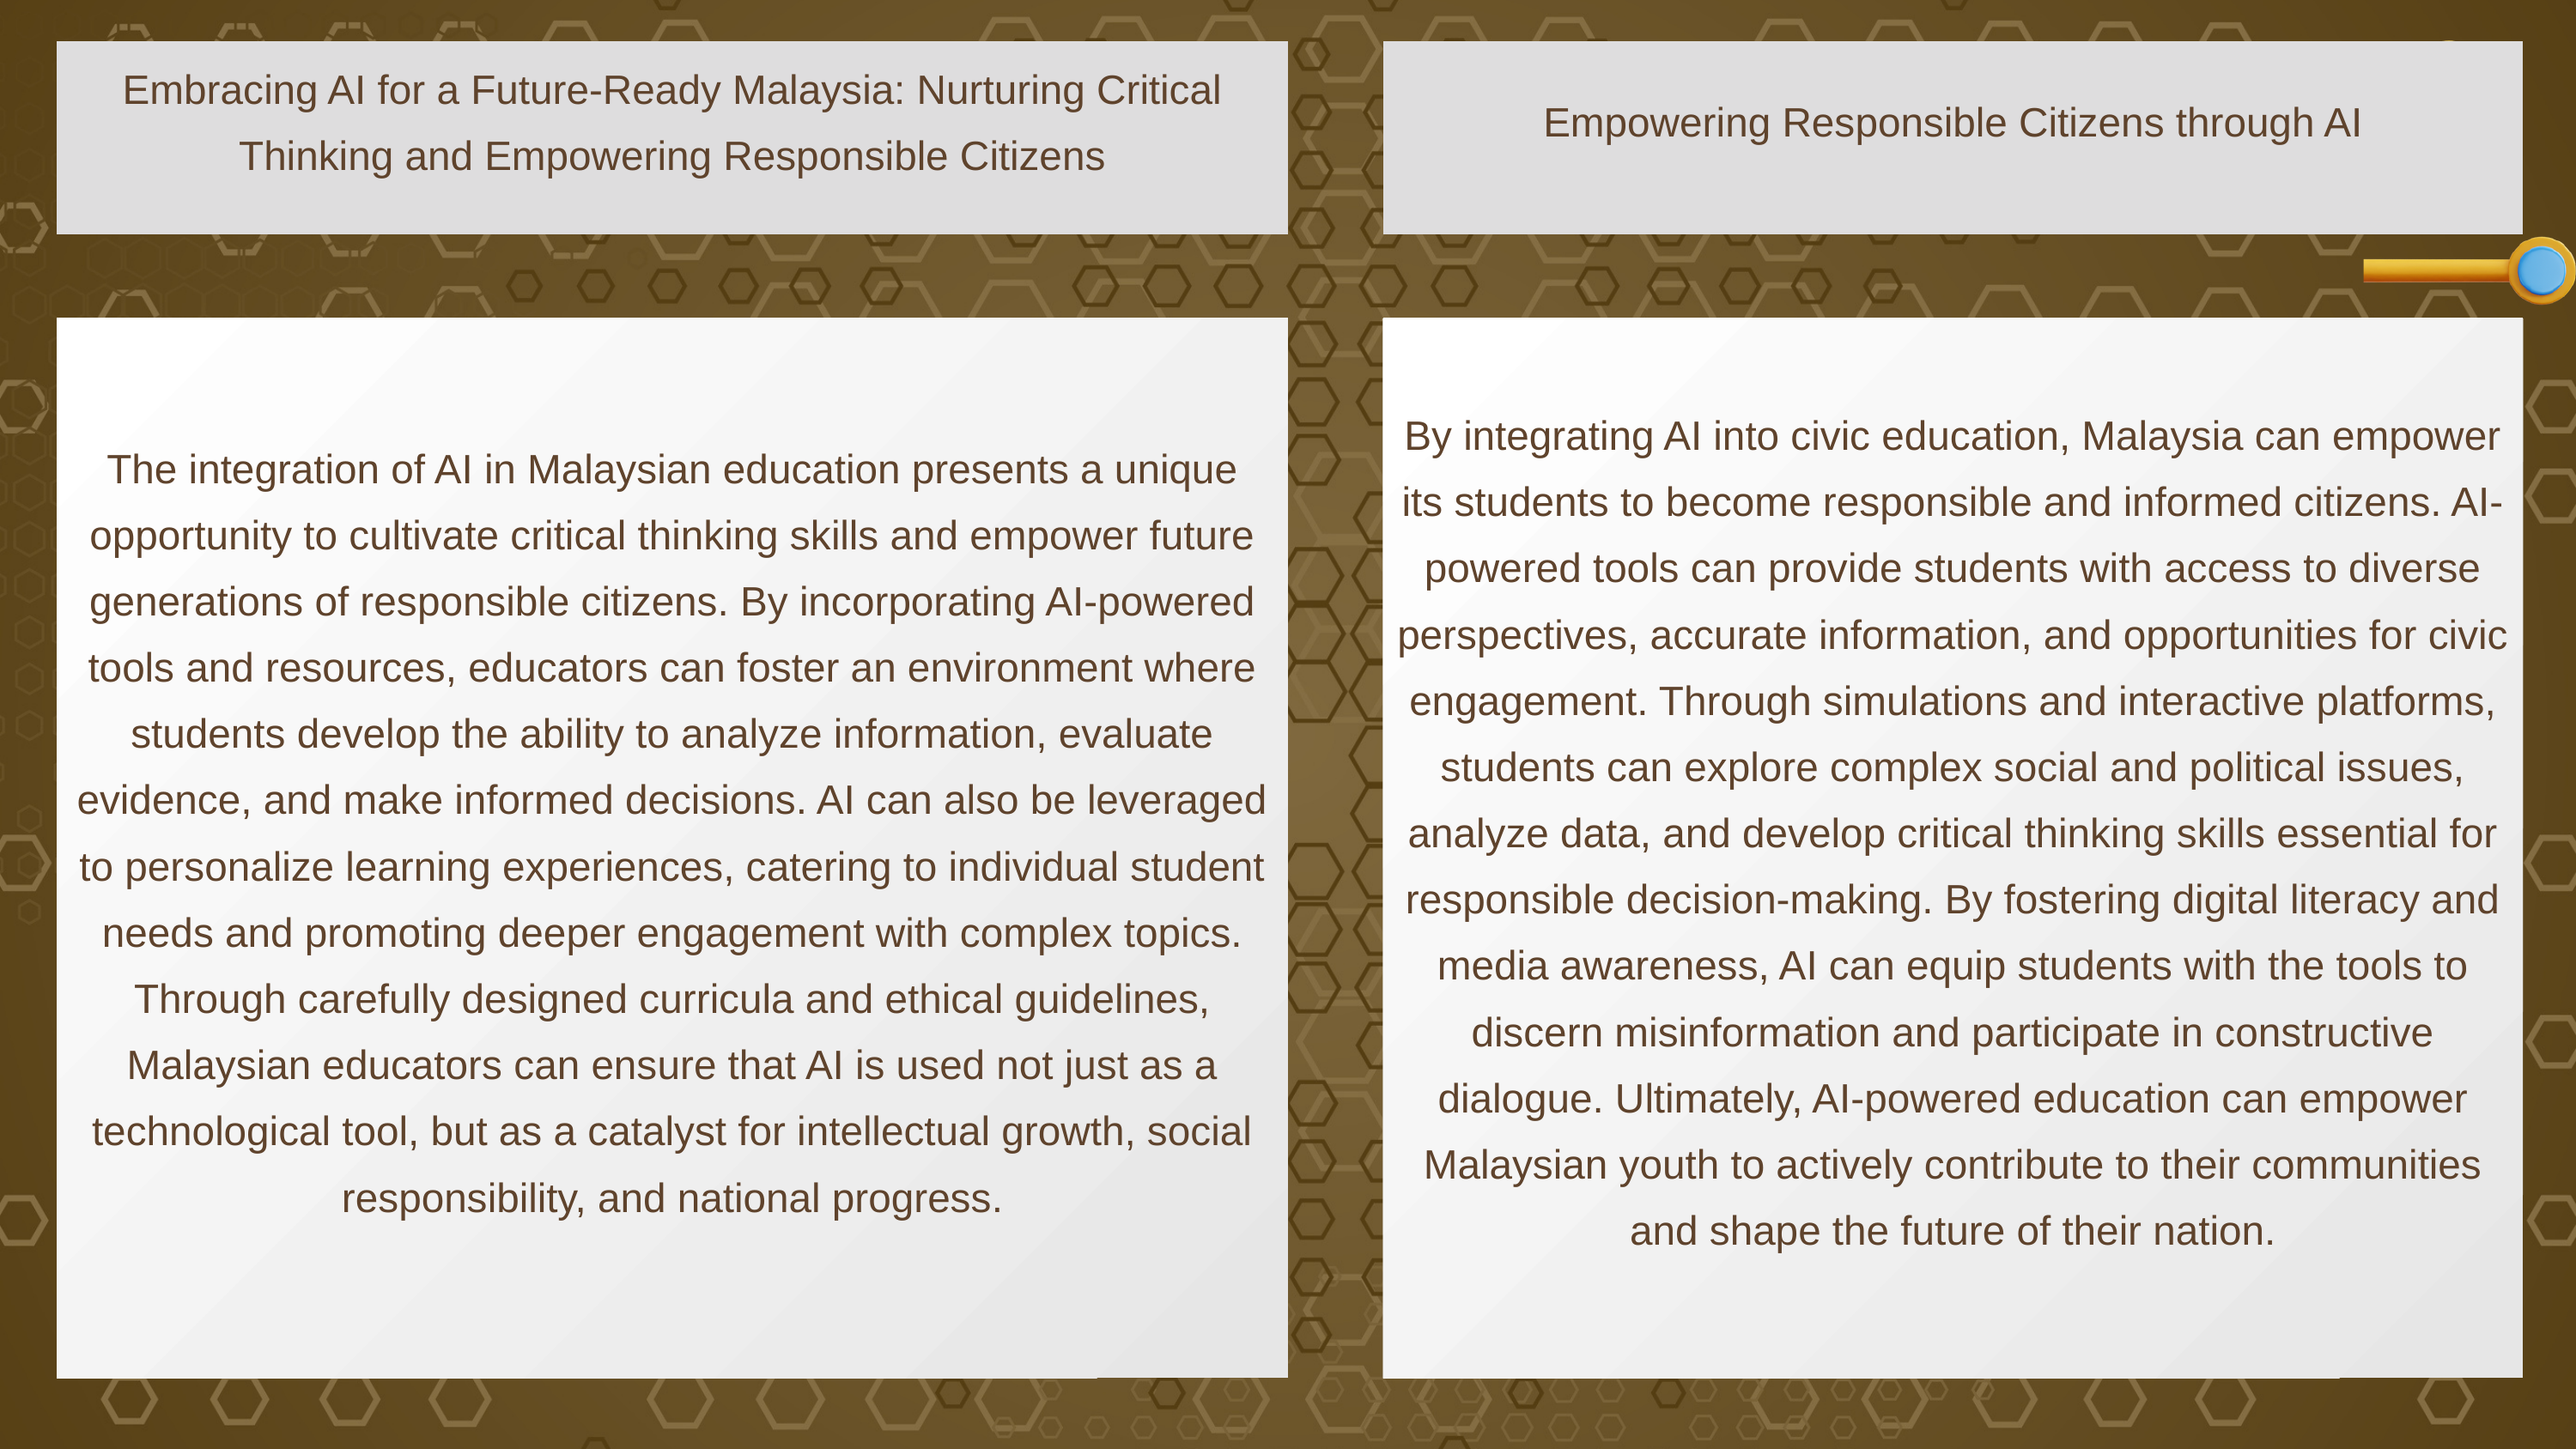

Embracing AI for a Future-Ready Malaysia: Nurturing Critical Thinking and Empowering Responsible Citizens

Empowering Responsible Citizens through AI

The integration of AI in Malaysian education presents a unique opportunity to cultivate critical thinking skills and empower future generations of responsible citizens. By incorporating AI-powered tools and resources, educators can foster an environment where students develop the ability to analyze information, evaluate evidence, and make informed decisions. AI can also be leveraged to personalize learning experiences, catering to individual student needs and promoting deeper engagement with complex topics. Through carefully designed curricula and ethical guidelines, Malaysian educators can ensure that AI is used not just as a technological tool, but as a catalyst for intellectual growth, social responsibility, and national progress.

By integrating AI into civic education, Malaysia can empower its students to become responsible and informed citizens. AI-powered tools can provide students with access to diverse perspectives, accurate information, and opportunities for civic engagement. Through simulations and interactive platforms, students can explore complex social and political issues, analyze data, and develop critical thinking skills essential for responsible decision-making. By fostering digital literacy and media awareness, AI can equip students with the tools to discern misinformation and participate in constructive dialogue. Ultimately, AI-powered education can empower Malaysian youth to actively contribute to their communities and shape the future of their nation.